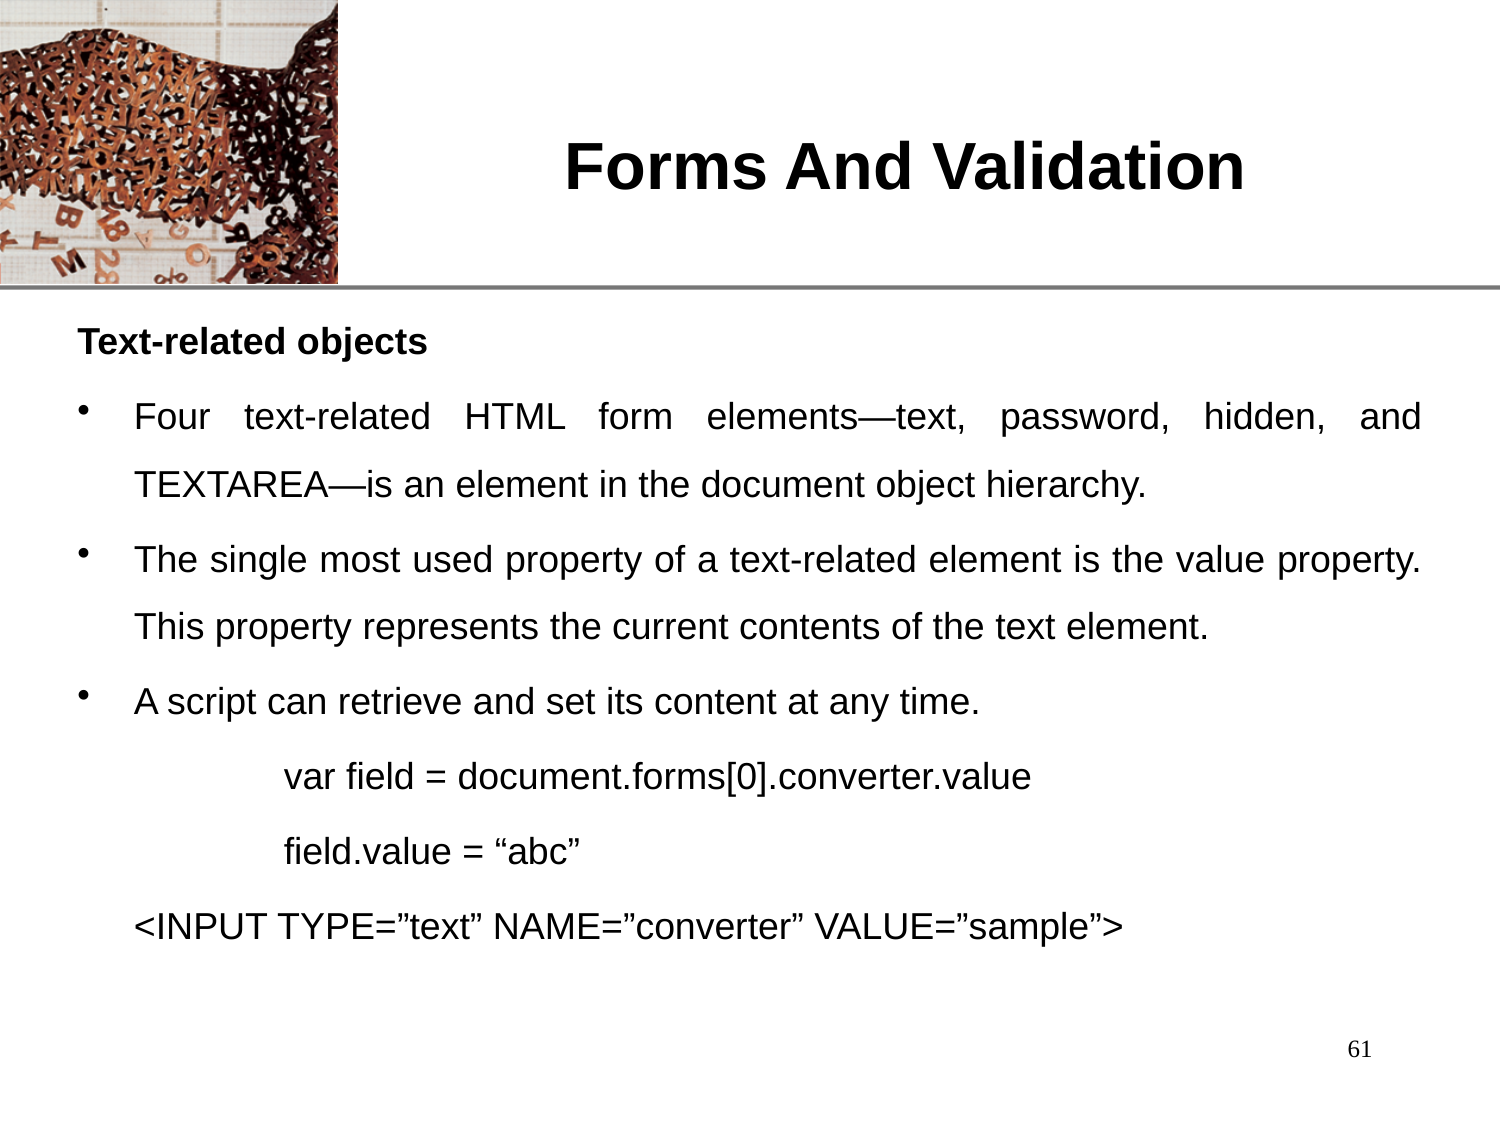

# Forms And Validation
Text-related objects
Four text-related HTML form elements—text, password, hidden, and TEXTAREA—is an element in the document object hierarchy.
The single most used property of a text-related element is the value property. This property represents the current contents of the text element.
A script can retrieve and set its content at any time.
		var field = document.forms[0].converter.value
		field.value = “abc”
	<INPUT TYPE=”text” NAME=”converter” VALUE=”sample”>
61